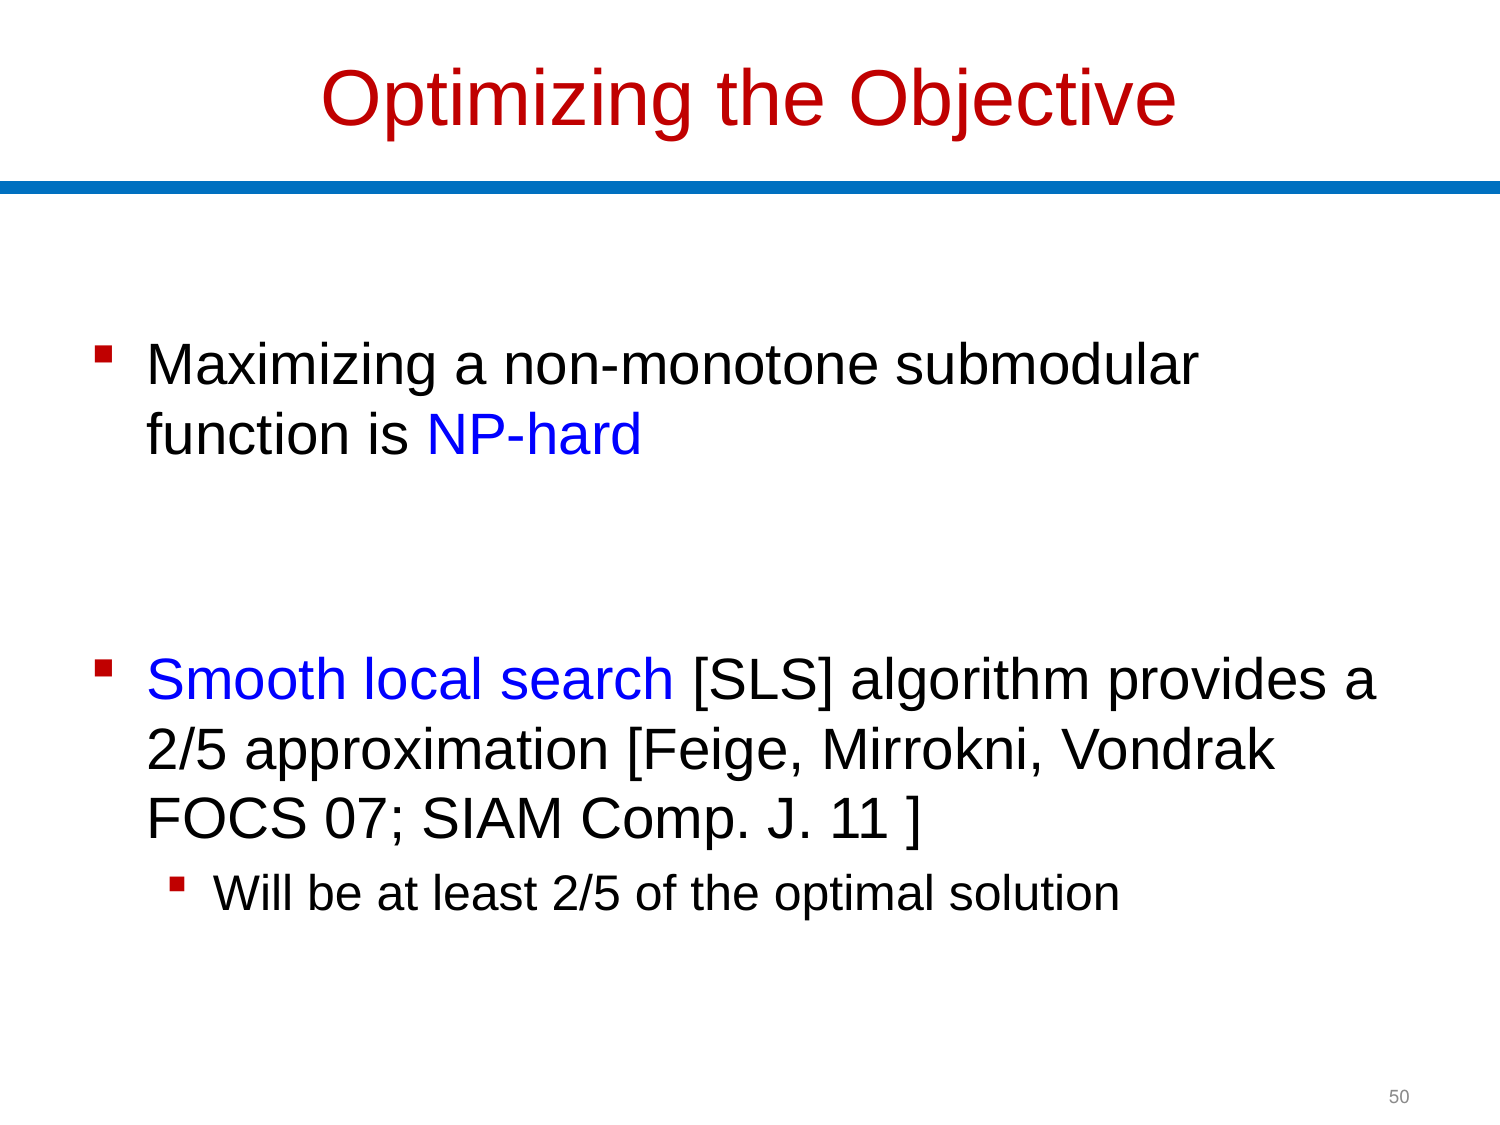

# Optimizing the Objective

Maximizing a non-monotone submodular function is NP-hard

Smooth local search [SLS] algorithm provides a 2/5 approximation [Feige, Mirrokni, Vondrak FOCS 07; SIAM Comp. J. 11 ]
Will be at least 2/5 of the optimal solution
50